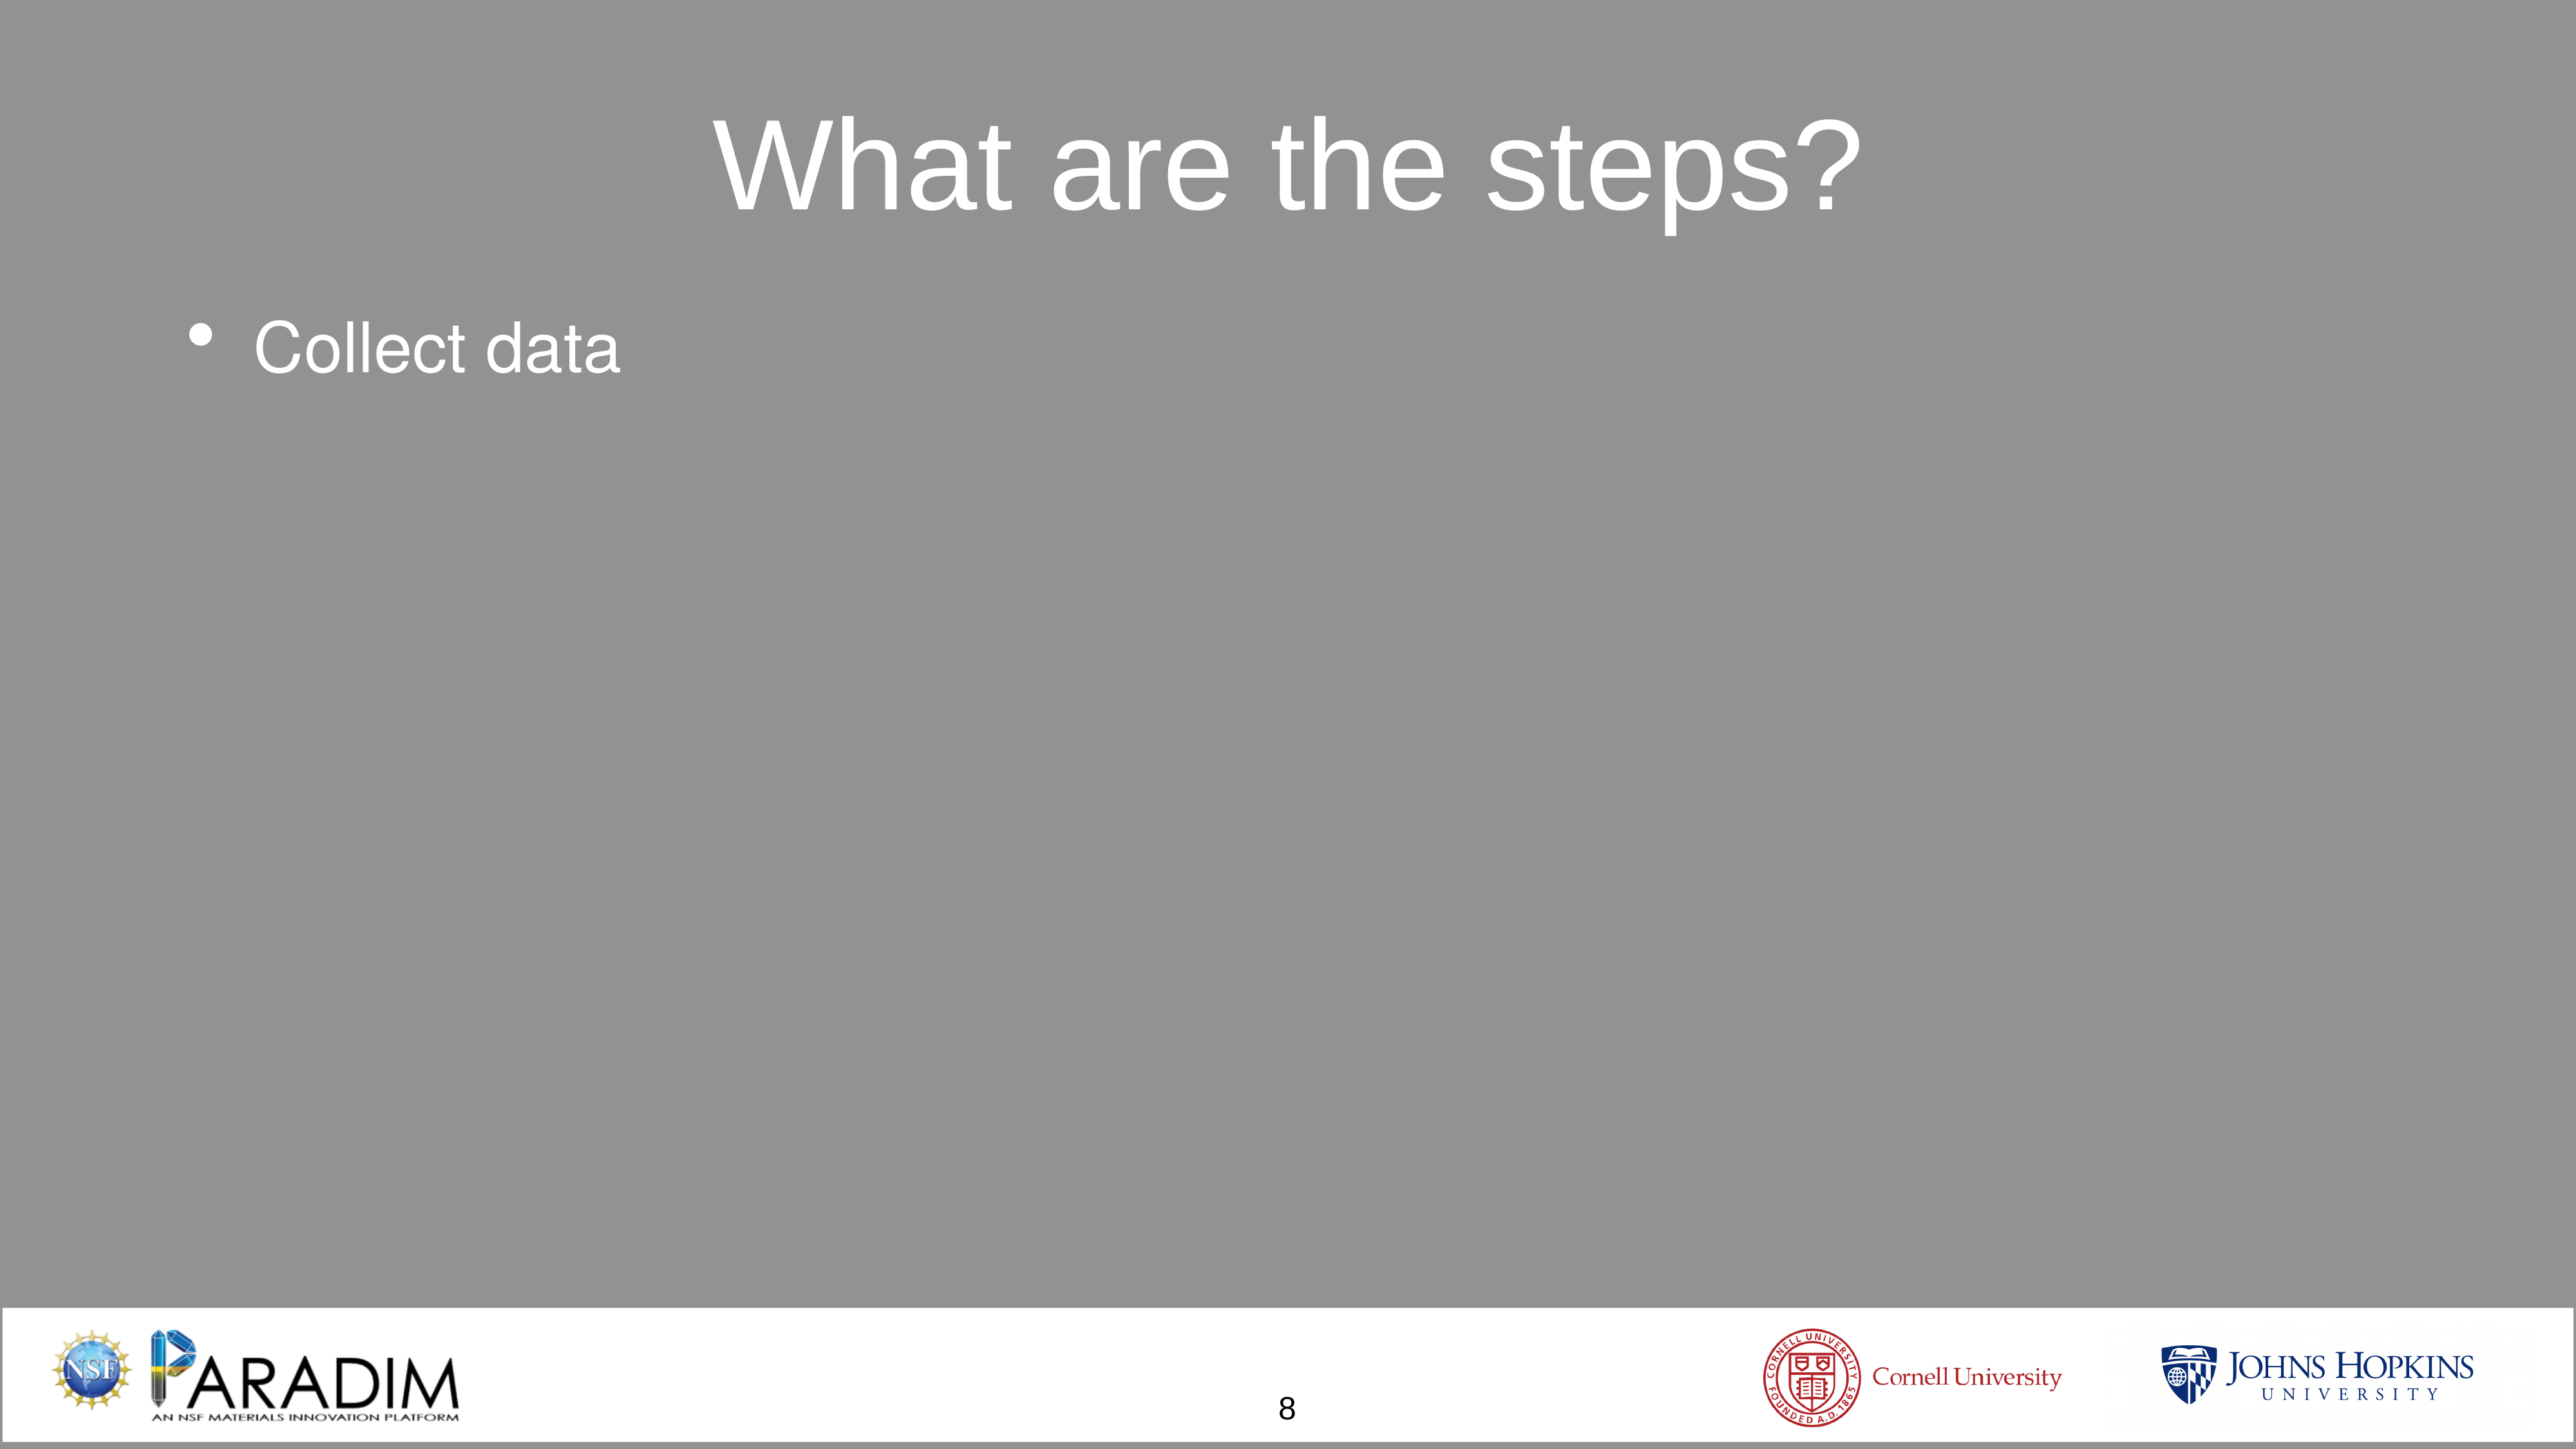

What are the steps?
Collect data
8